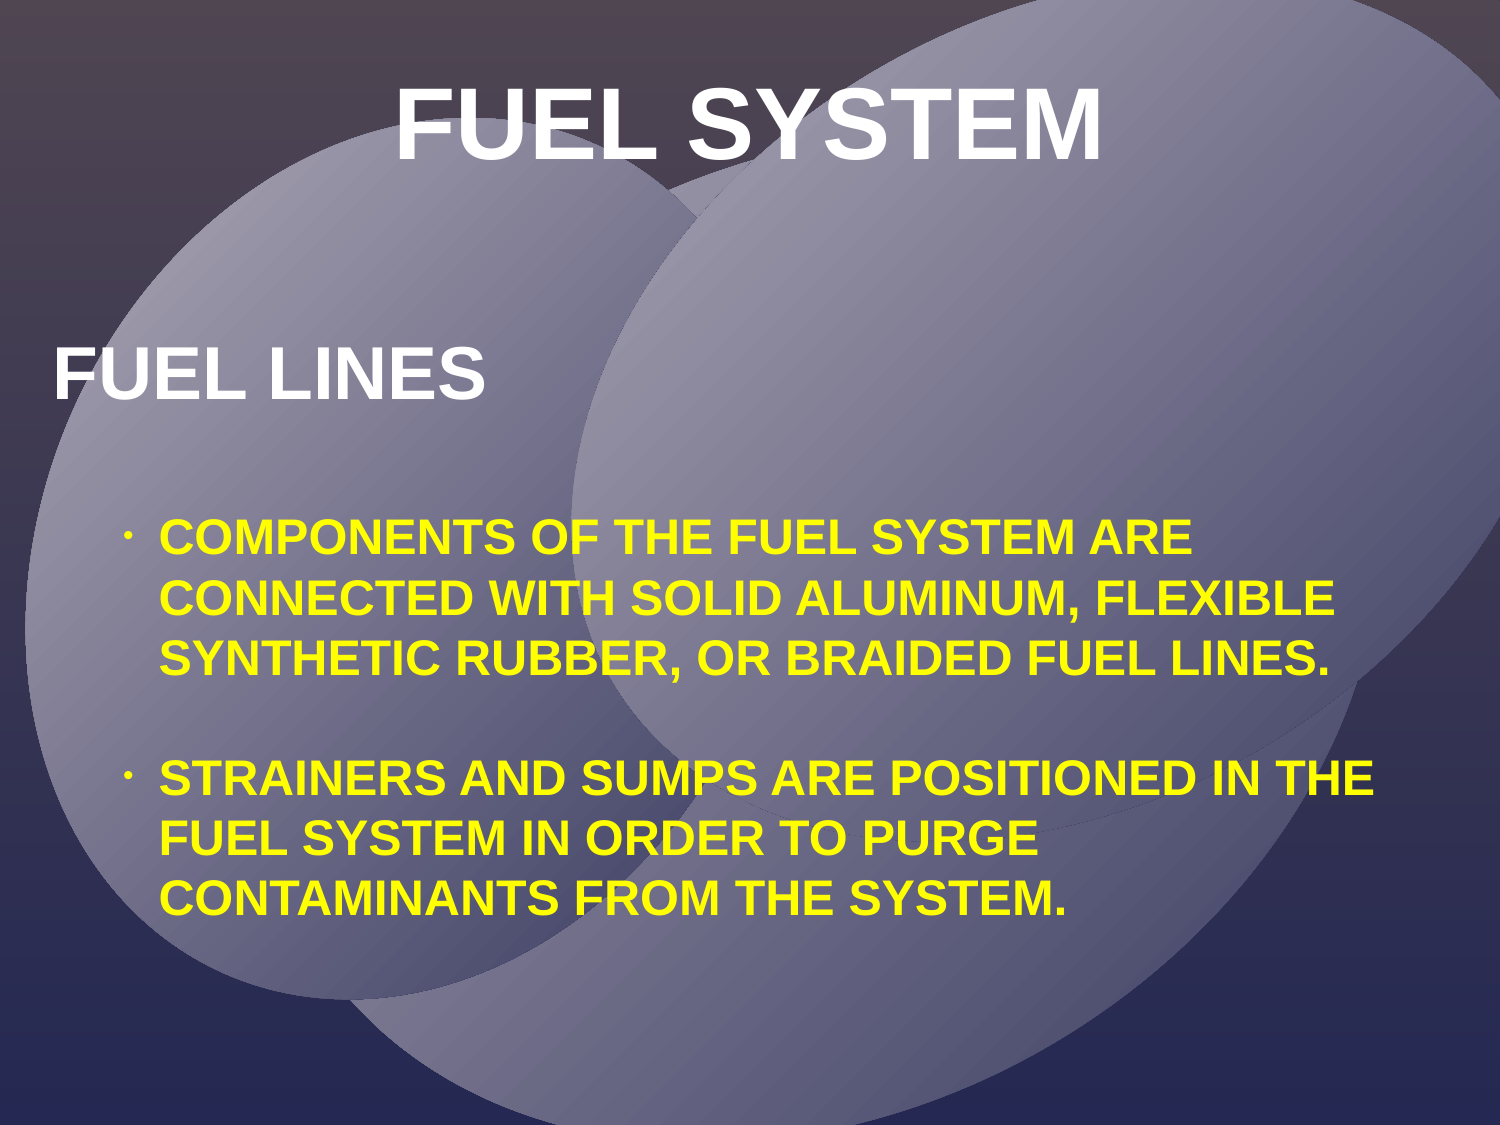

FUEL SYSTEM
FUEL LINES

COMPONENTS OF THE FUEL SYSTEM ARE CONNECTED WITH SOLID ALUMINUM, FLEXIBLE SYNTHETIC RUBBER, OR BRAIDED FUEL LINES.

STRAINERS AND SUMPS ARE POSITIONED IN THE FUEL SYSTEM IN ORDER TO PURGE CONTAMINANTS FROM THE SYSTEM.